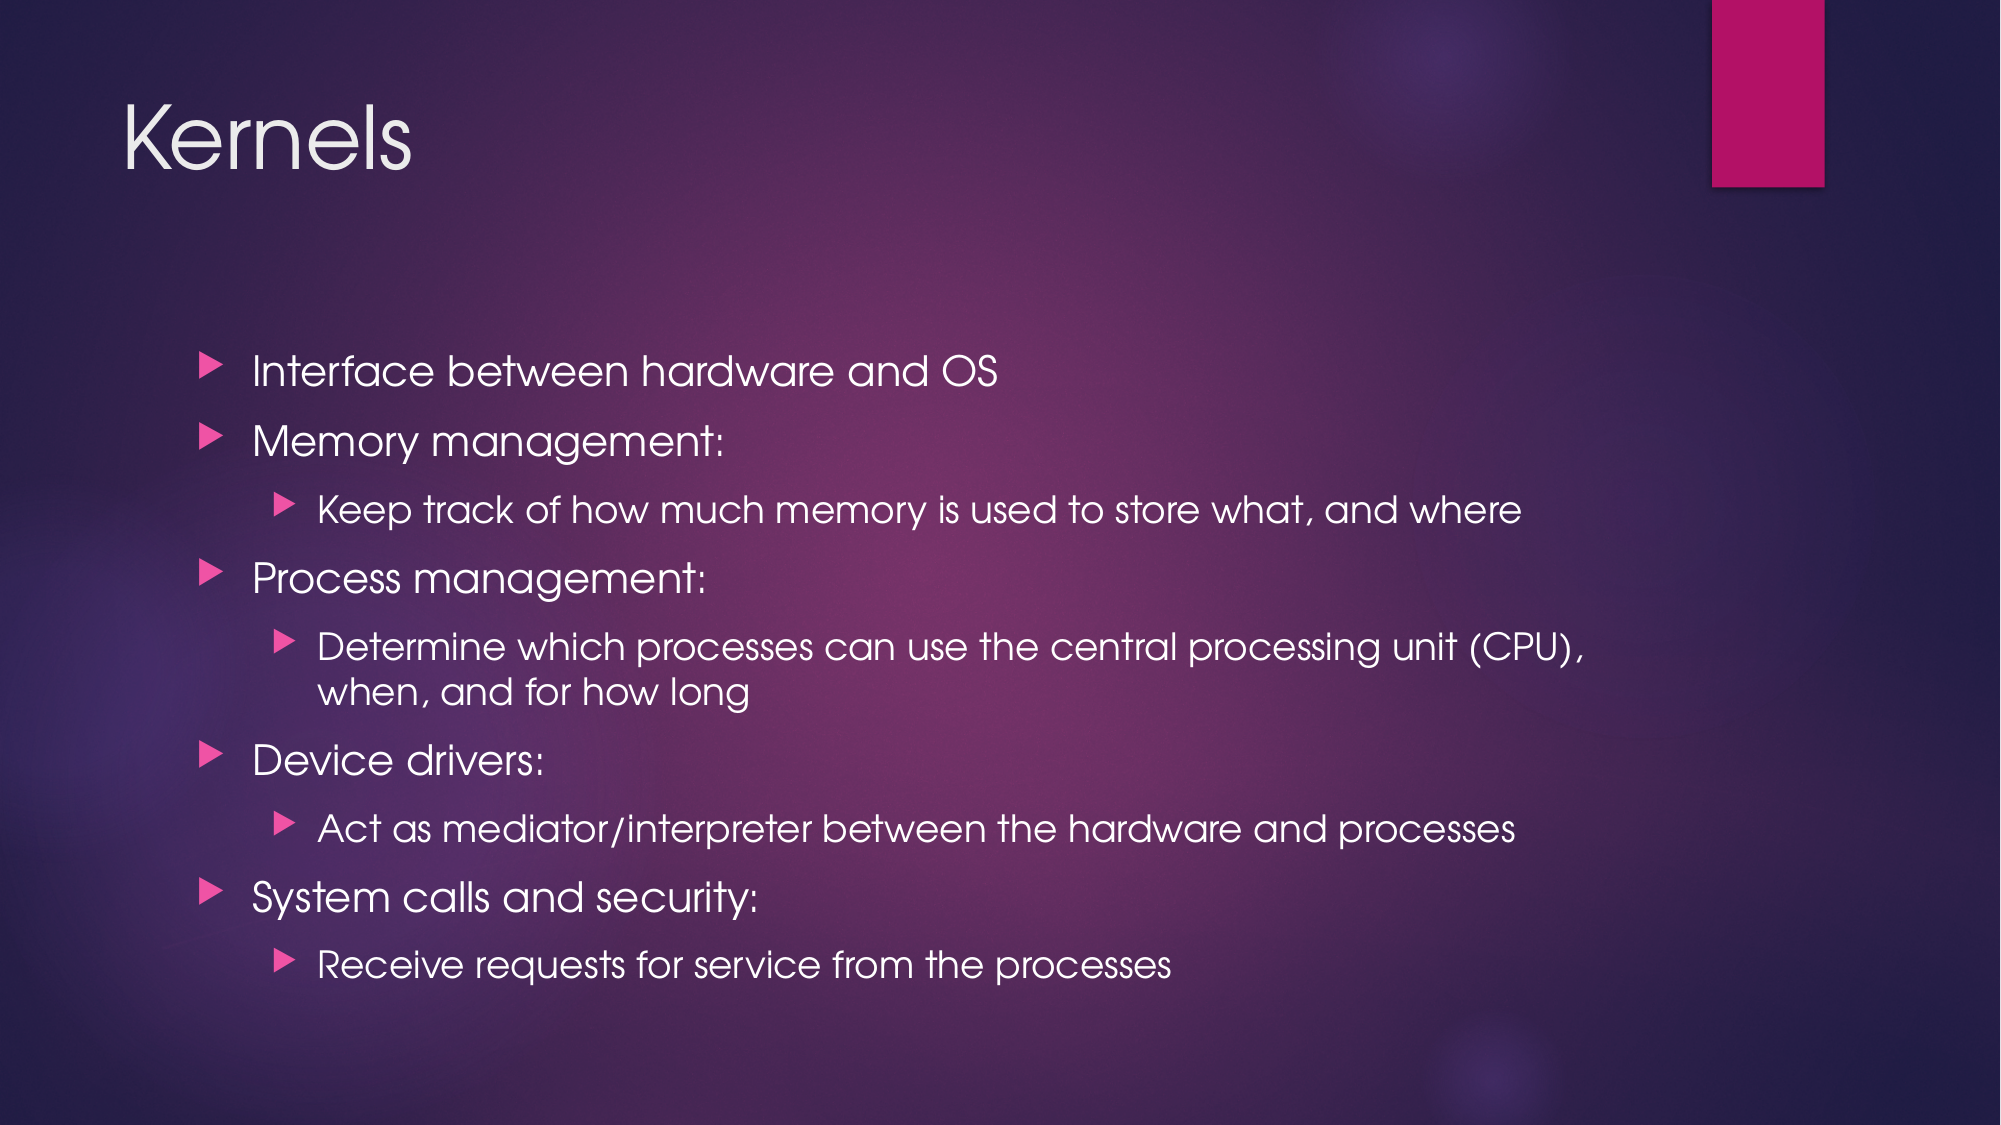

# Kernels
Interface between hardware and OS
Memory management:
Keep track of how much memory is used to store what, and where
Process management:
Determine which processes can use the central processing unit (CPU), when, and for how long
Device drivers:
Act as mediator/interpreter between the hardware and processes
System calls and security:
Receive requests for service from the processes